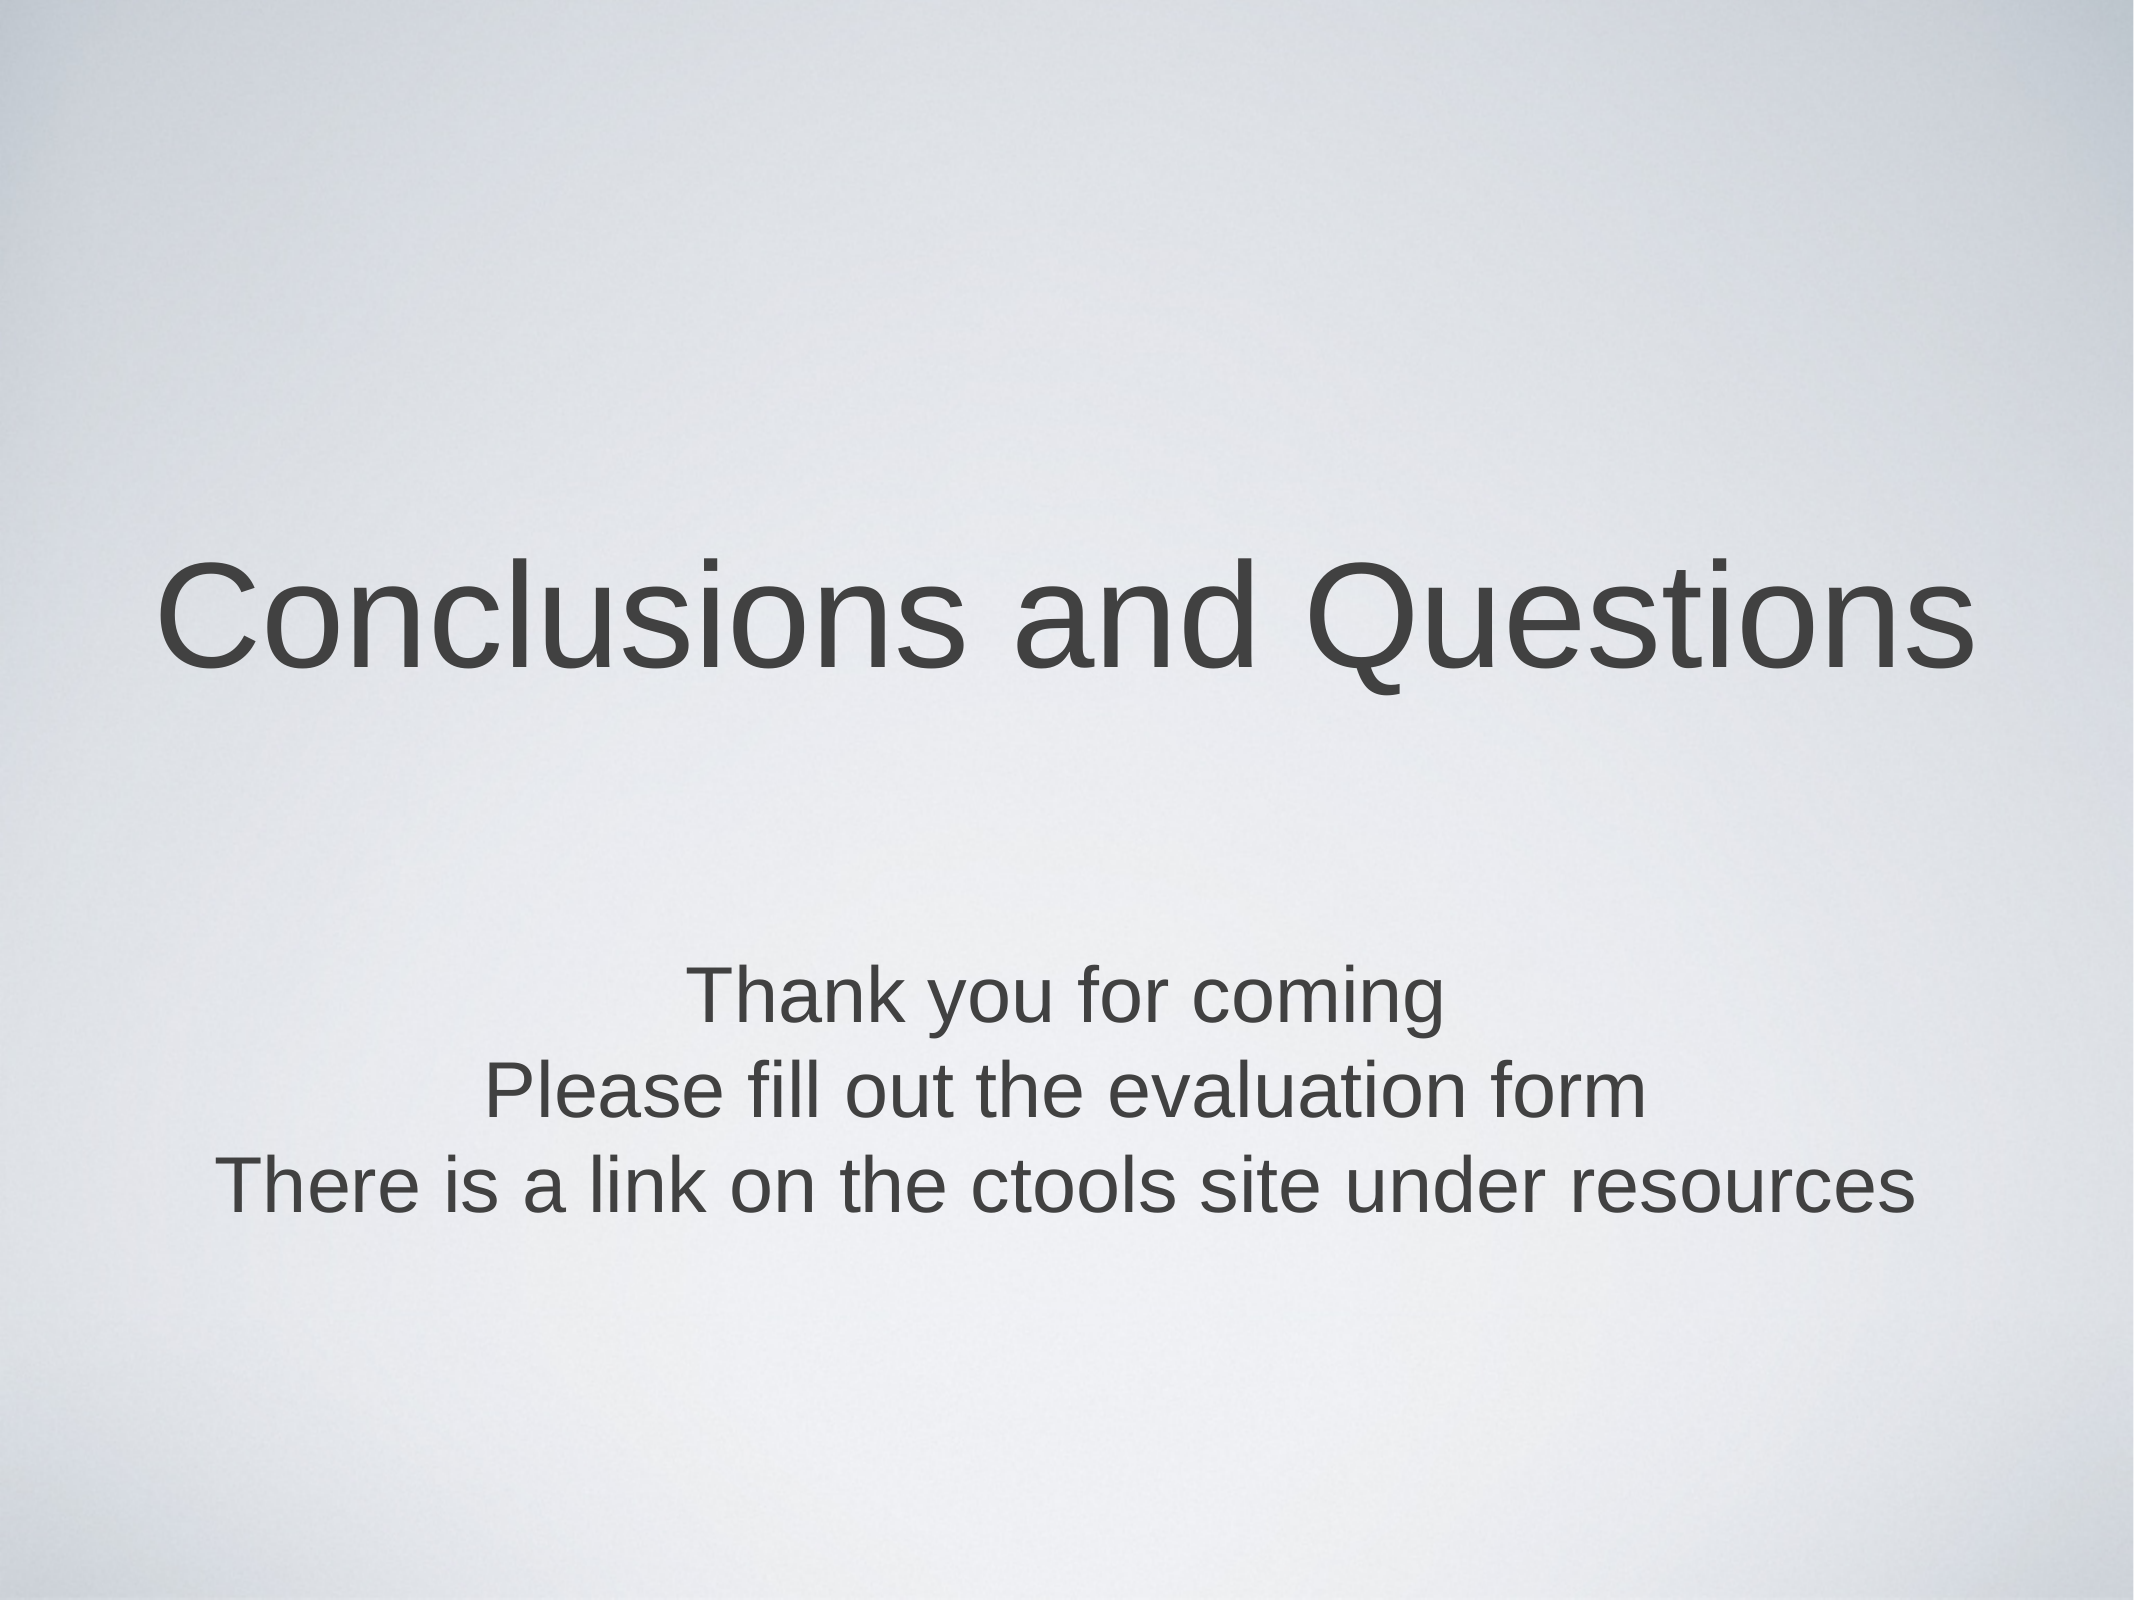

# Conclusions and Questions
Thank you for coming
Please fill out the evaluation form
There is a link on the ctools site under resources